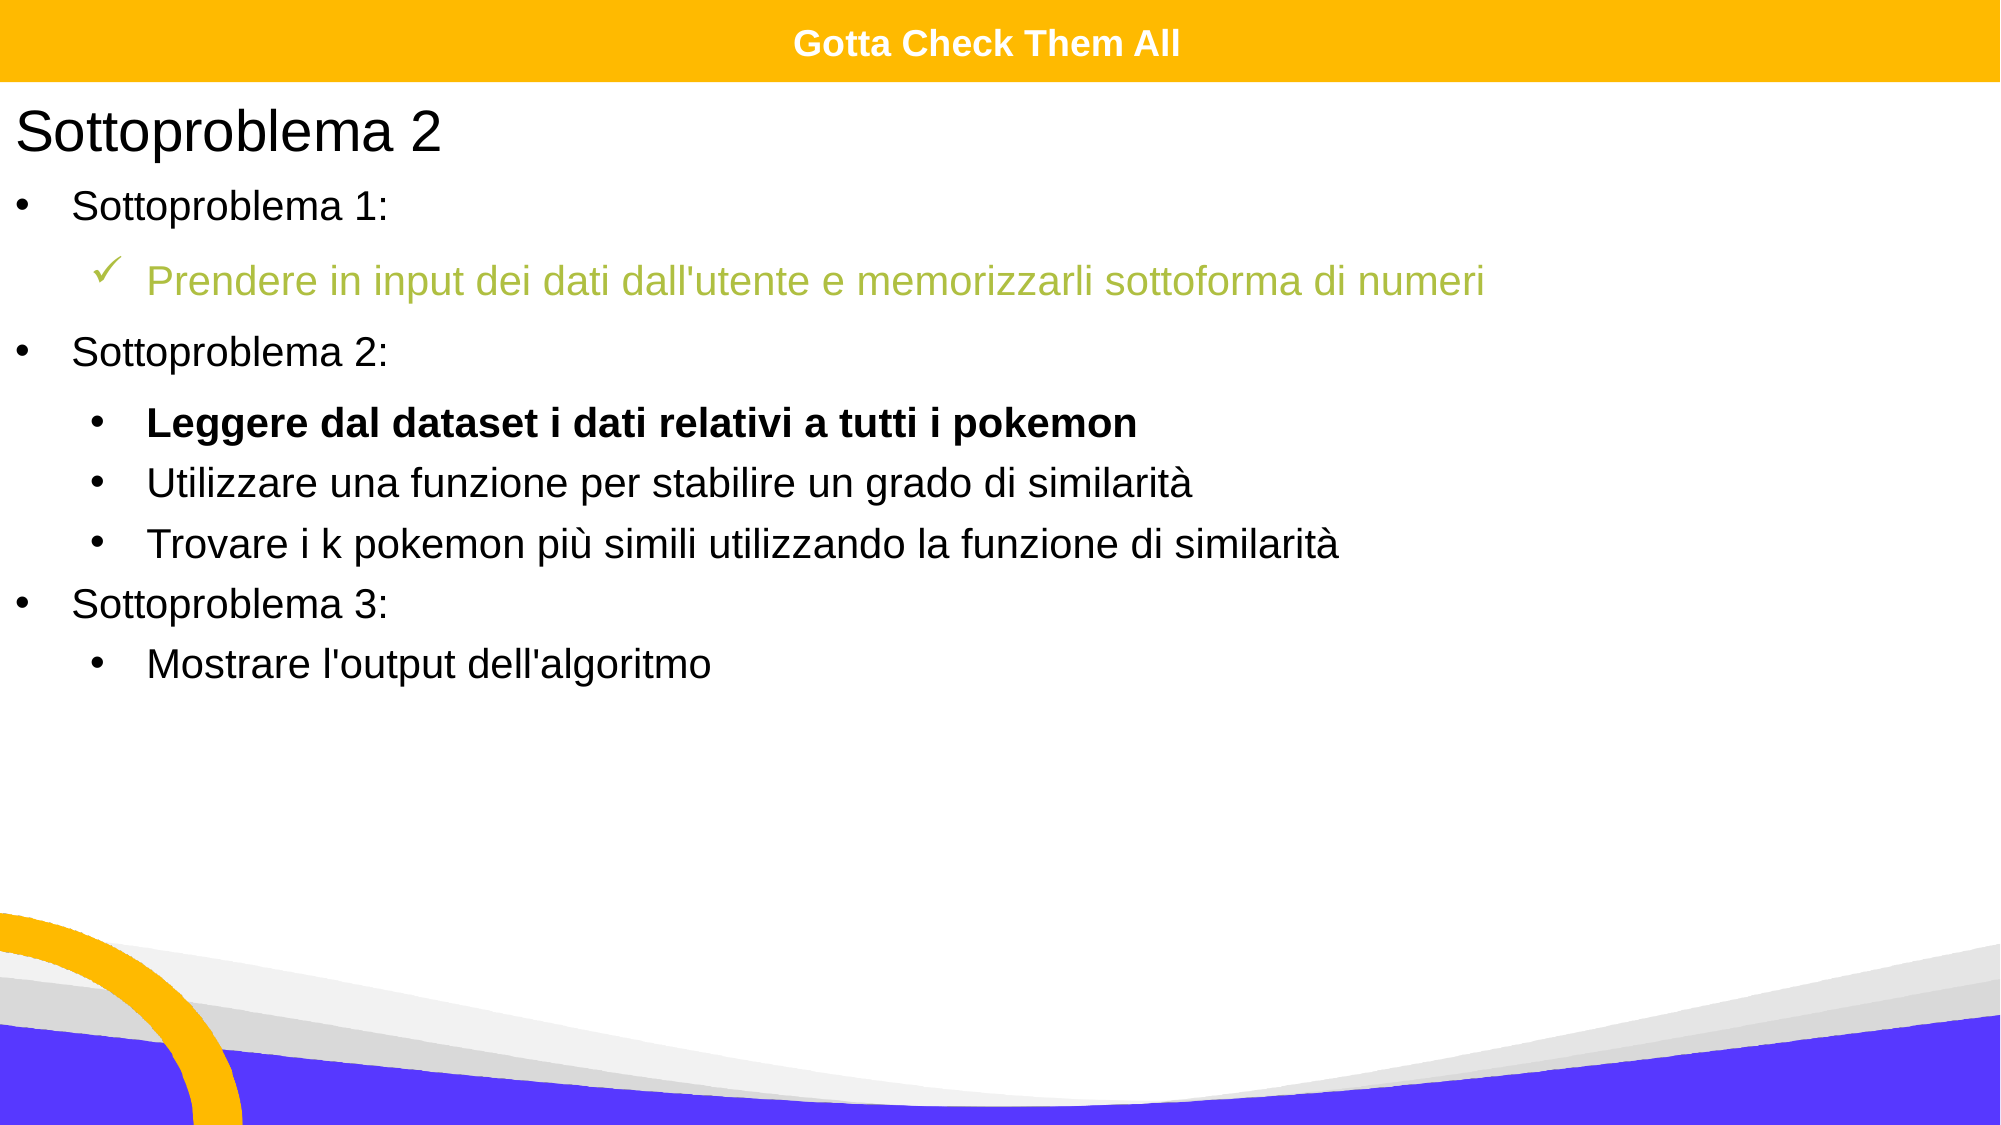

Gotta Check Them All
Sottoproblema 2
Sottoproblema 1:
Prendere in input dei dati dall'utente e memorizzarli sottoforma di numeri
Sottoproblema 2:
Leggere dal dataset i dati relativi a tutti i pokemon
Utilizzare una funzione per stabilire un grado di similarità
Trovare i k pokemon più simili utilizzando la funzione di similarità
Sottoproblema 3:
Mostrare l'output dell'algoritmo